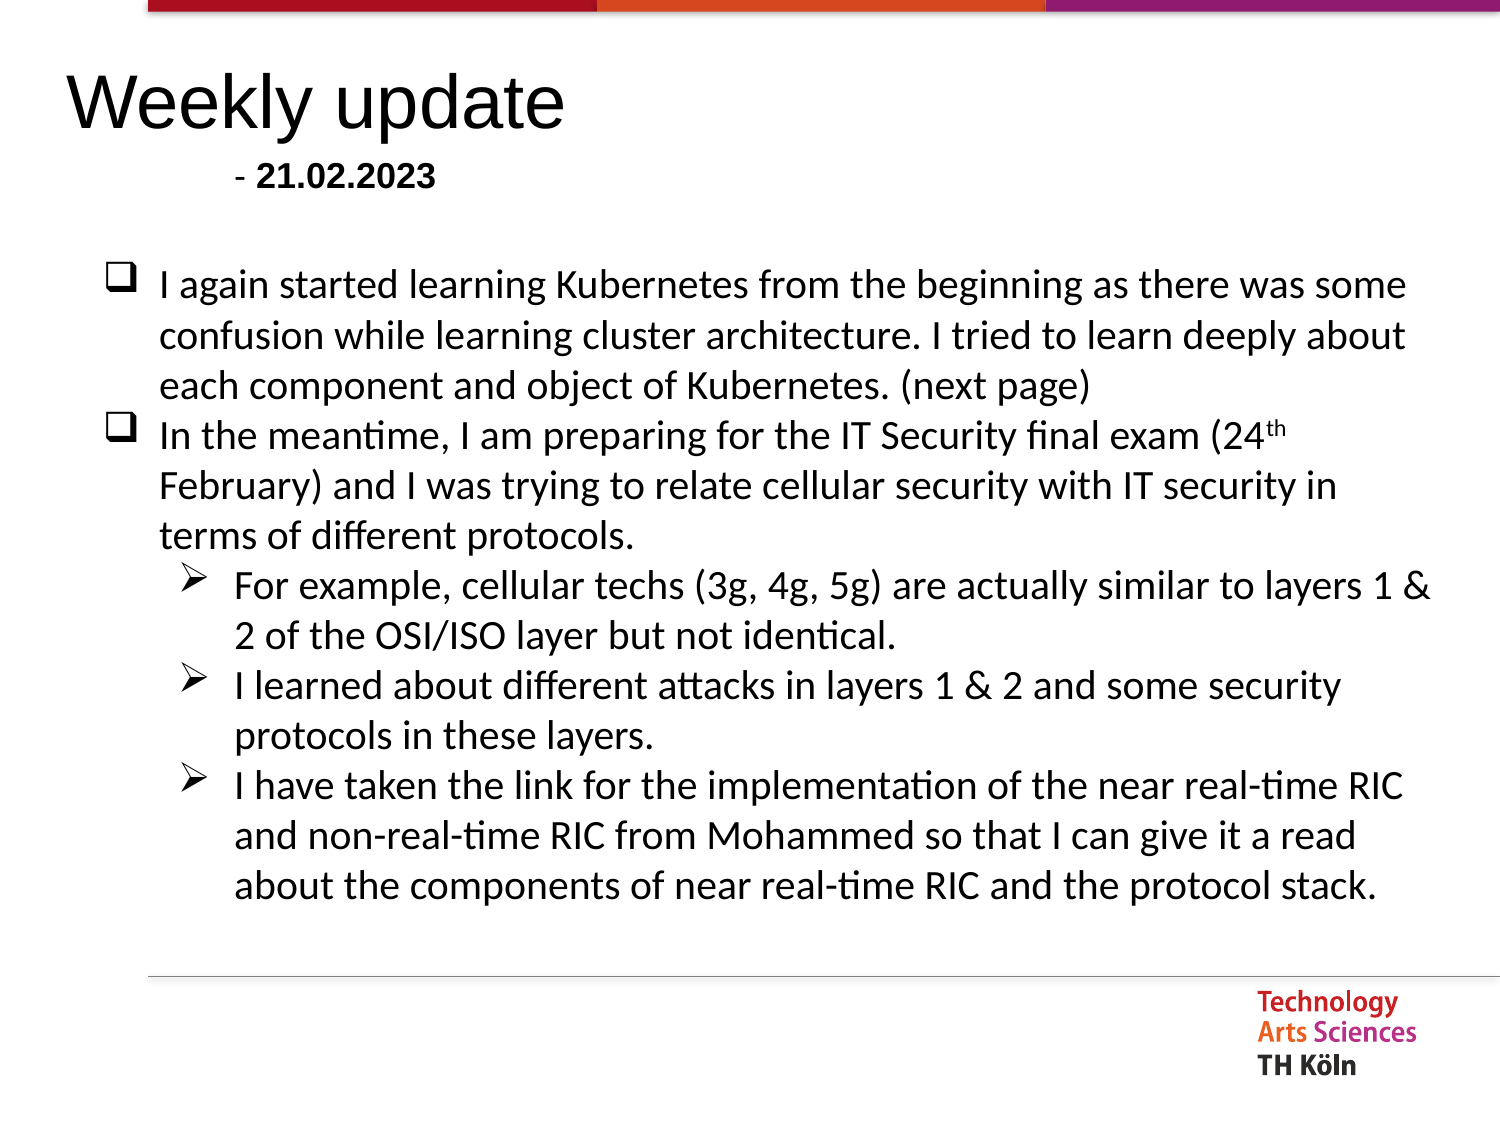

Weekly update
        - 21.02.2023
I again started learning Kubernetes from the beginning as there was some confusion while learning cluster architecture. I tried to learn deeply about each component and object of Kubernetes. (next page)
In the meantime, I am preparing for the IT Security final exam (24th February) and I was trying to relate cellular security with IT security in terms of different protocols.
For example, cellular techs (3g, 4g, 5g) are actually similar to layers 1 & 2 of the OSI/ISO layer but not identical.
I learned about different attacks in layers 1 & 2 and some security protocols in these layers.
I have taken the link for the implementation of the near real-time RIC and non-real-time RIC from Mohammed so that I can give it a read about the components of near real-time RIC and the protocol stack.